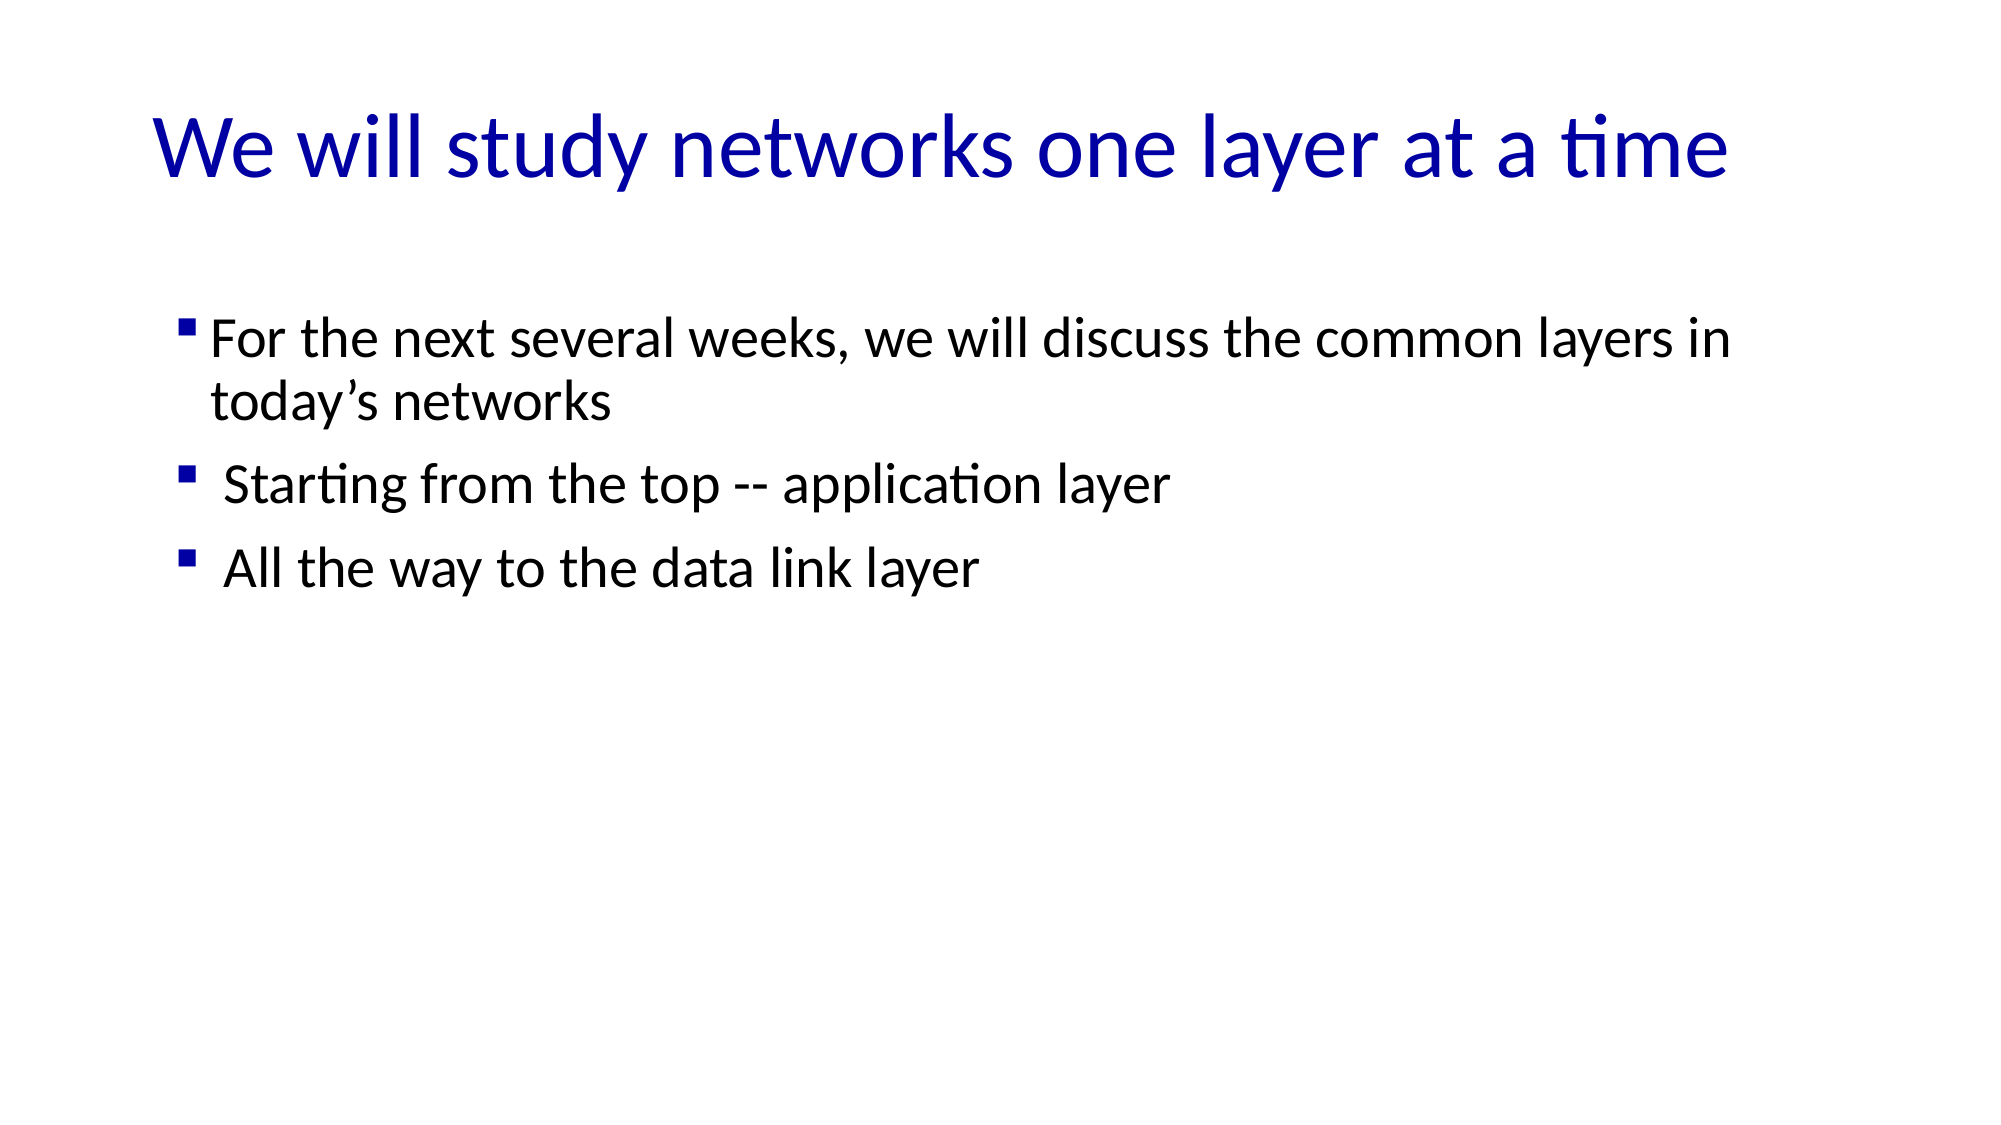

# We will study networks one layer at a time
For the next several weeks, we will discuss the common layers in today’s networks
 Starting from the top -- application layer
 All the way to the data link layer